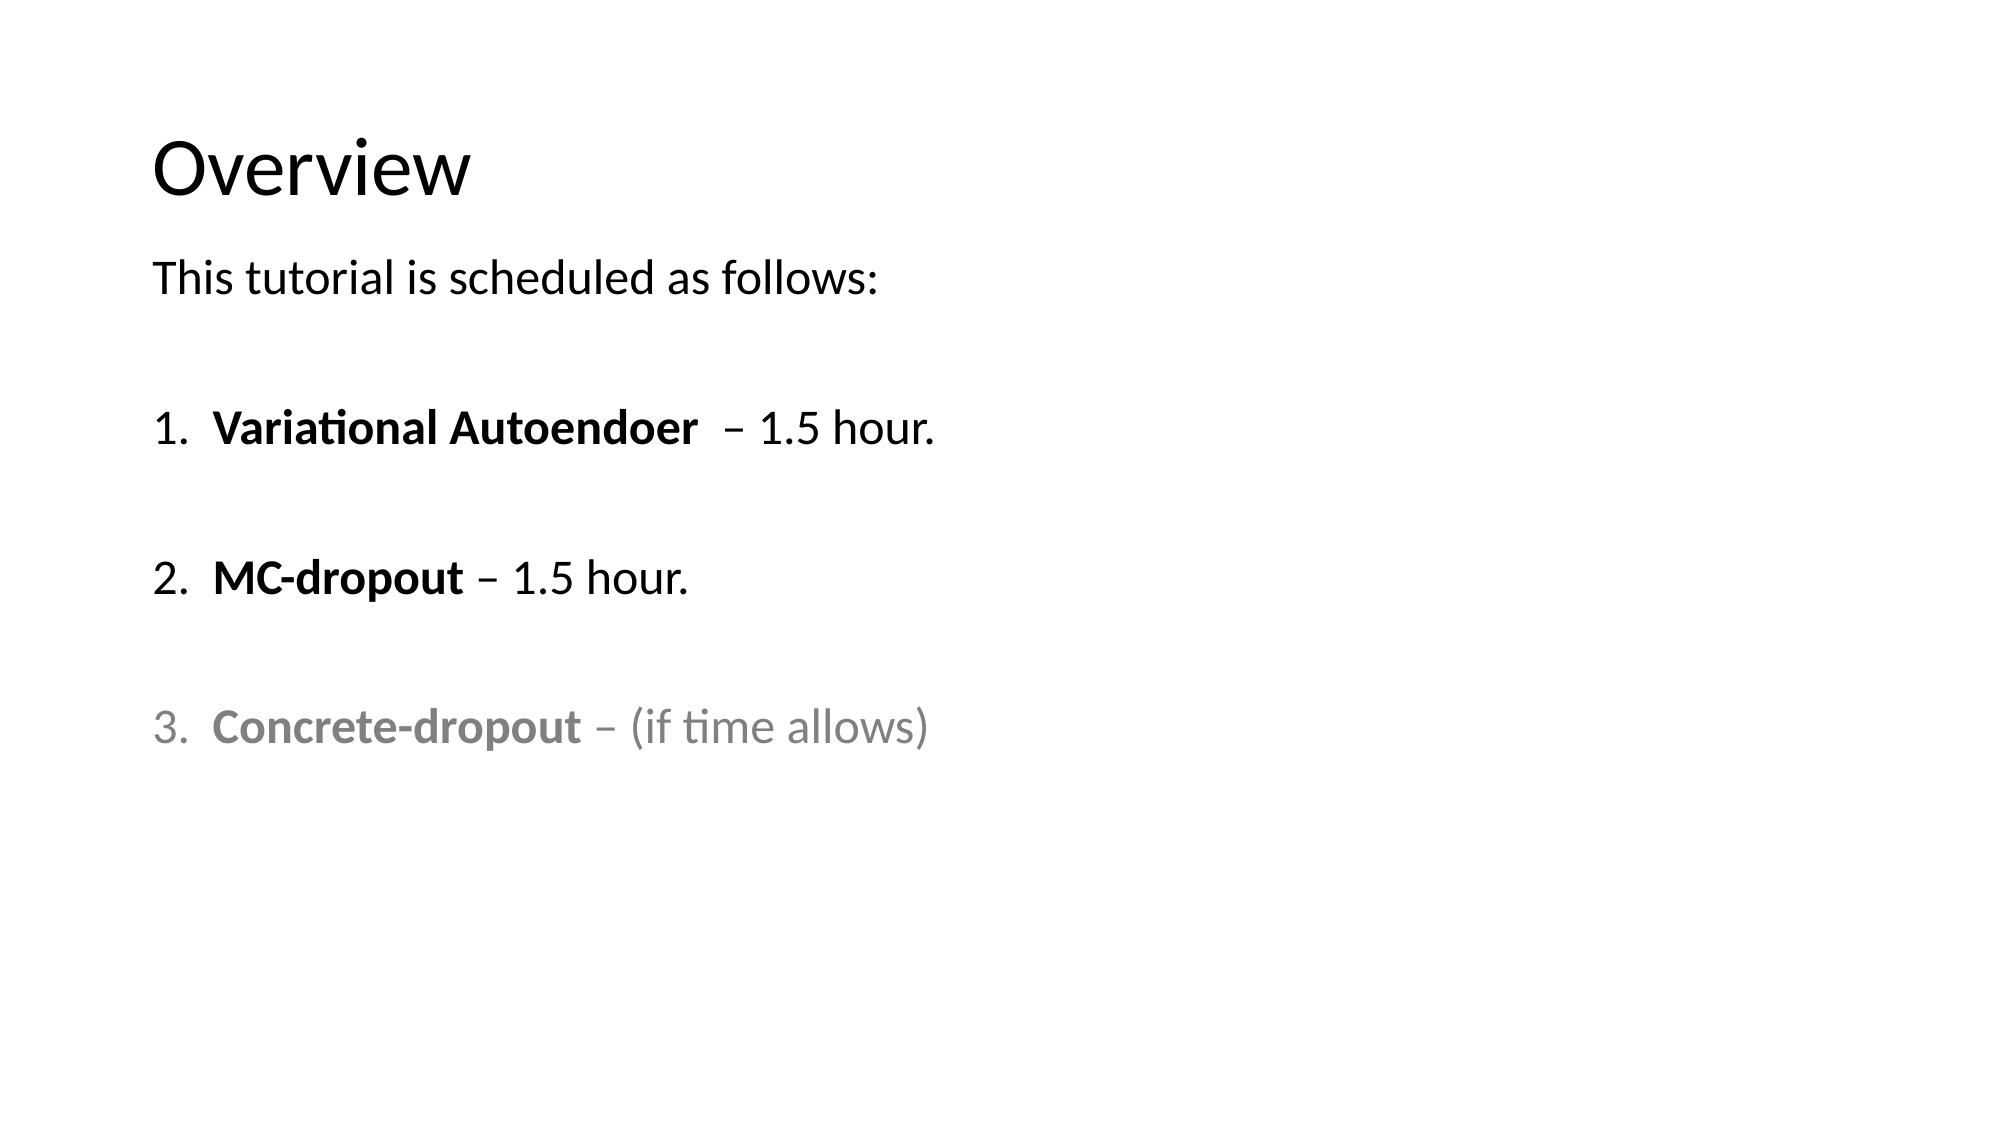

# Overview
This tutorial is scheduled as follows:

1.  Variational Autoendoer  – 1.5 hour.

2.  MC-dropout – 1.5 hour.

3.  Concrete-dropout – (if time allows)